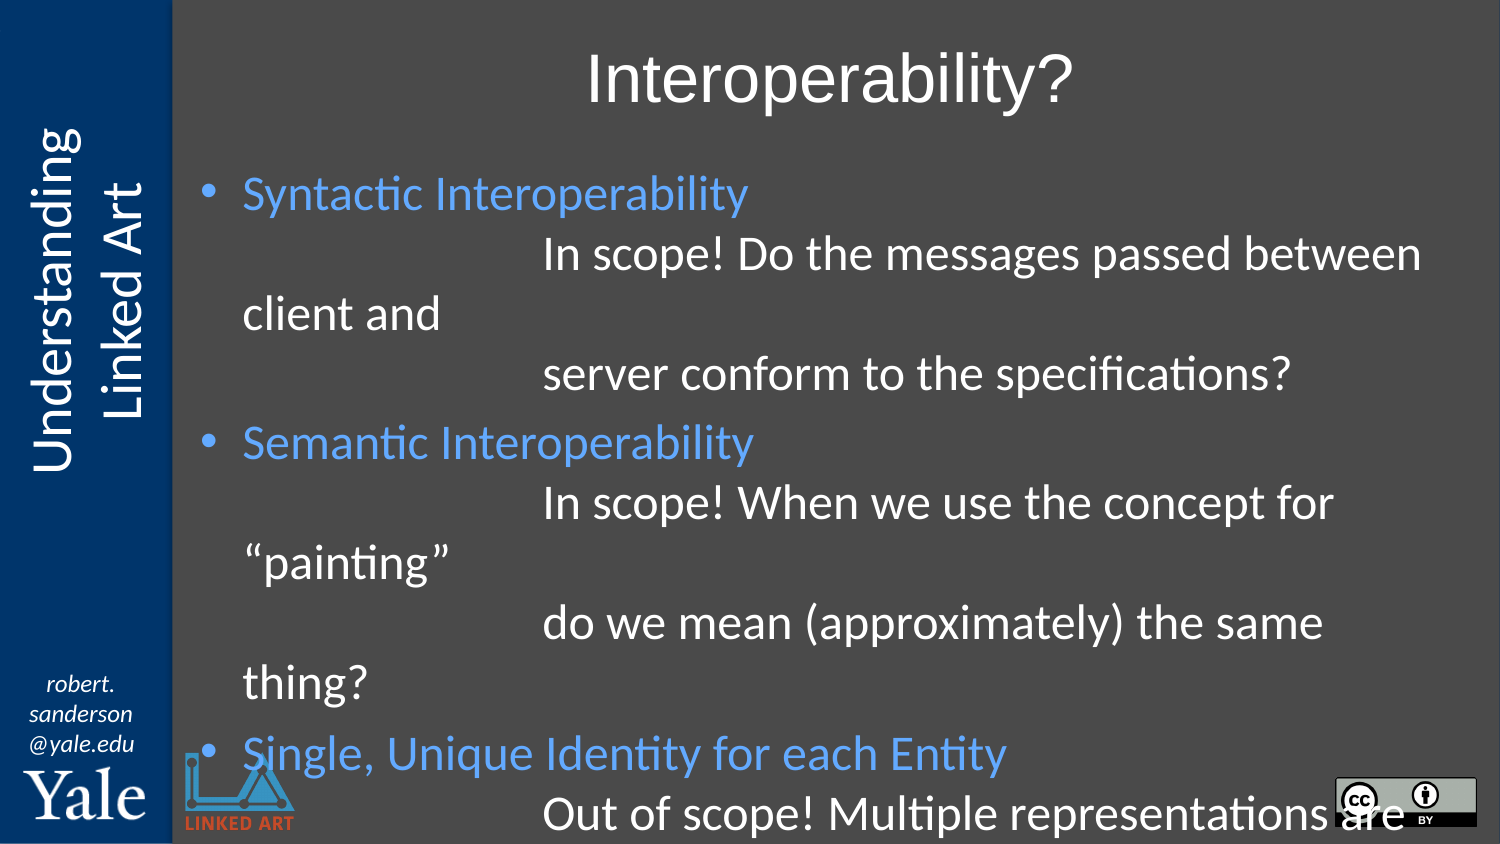

# Interoperability?
Syntactic Interoperability
		In scope! Do the messages passed between client and
		server conform to the specifications?
Semantic Interoperability
		In scope! When we use the concept for “painting”
		do we mean (approximately) the same thing?
Single, Unique Identity for each Entity
		Out of scope! Multiple representations are necessary,
    	useful, and important